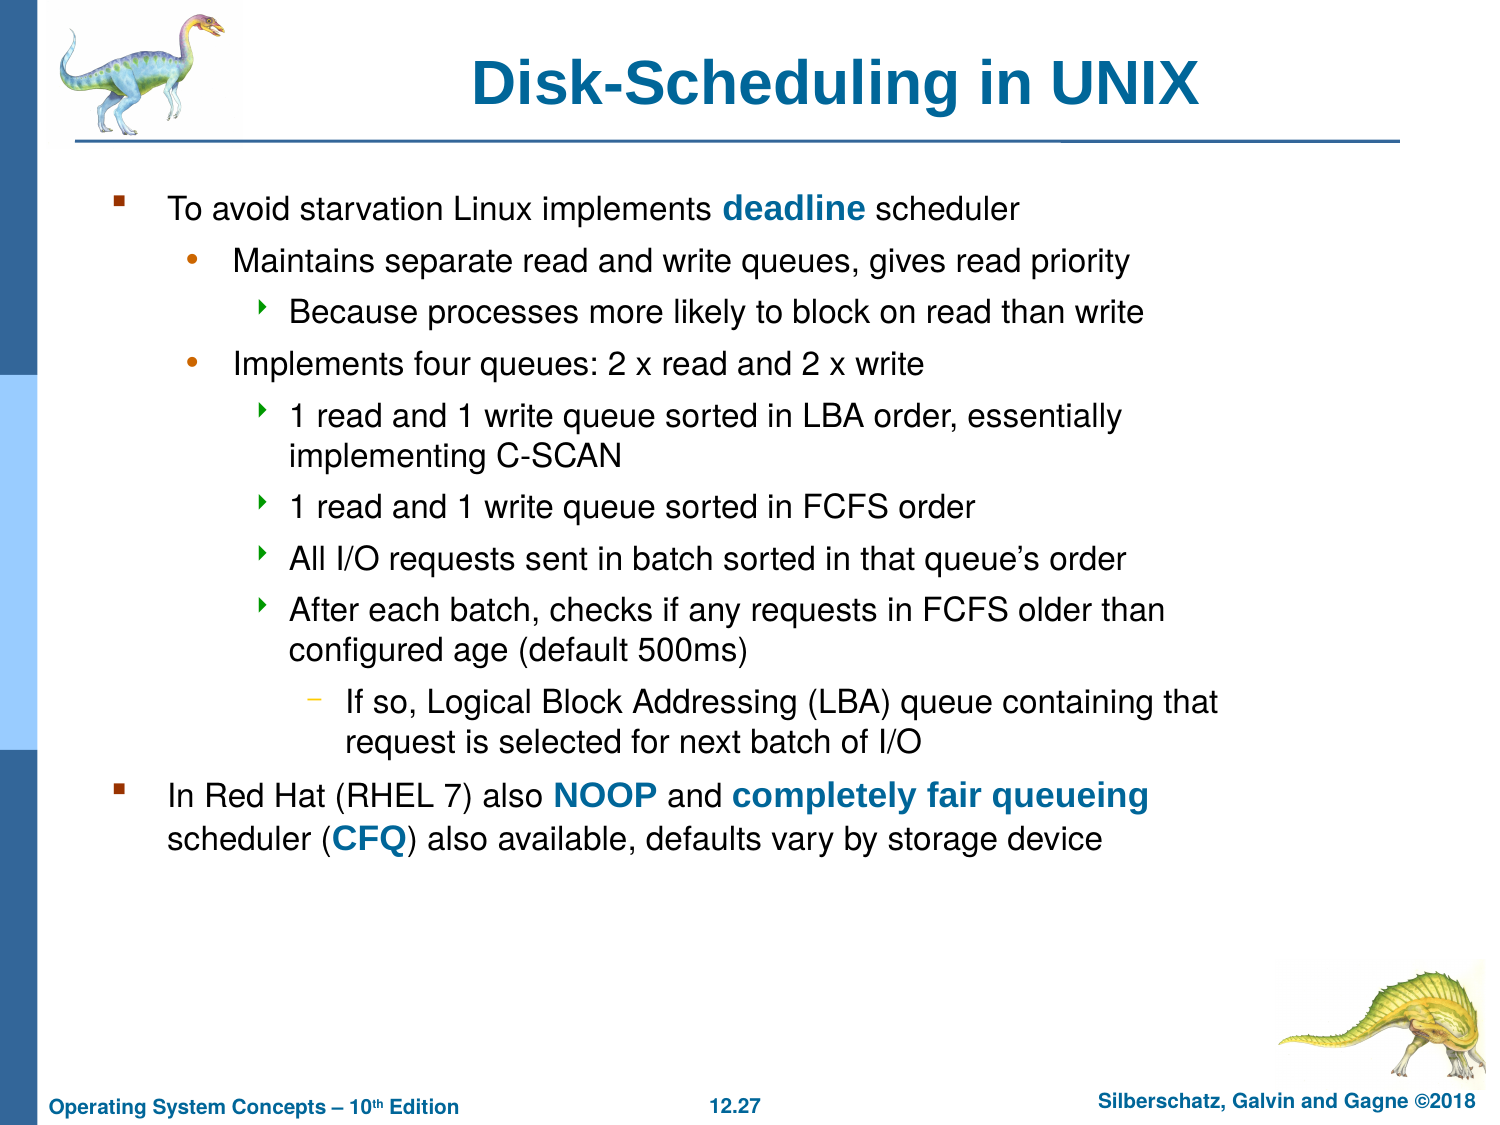

# Disk-Scheduling in UNIX
To avoid starvation Linux implements deadline scheduler
Maintains separate read and write queues, gives read priority
Because processes more likely to block on read than write
Implements four queues: 2 x read and 2 x write
1 read and 1 write queue sorted in LBA order, essentially implementing C-SCAN
1 read and 1 write queue sorted in FCFS order
All I/O requests sent in batch sorted in that queue’s order
After each batch, checks if any requests in FCFS older than configured age (default 500ms)
If so, Logical Block Addressing (LBA) queue containing that request is selected for next batch of I/O
In Red Hat (RHEL 7) also NOOP and completely fair queueing scheduler (CFQ) also available, defaults vary by storage device